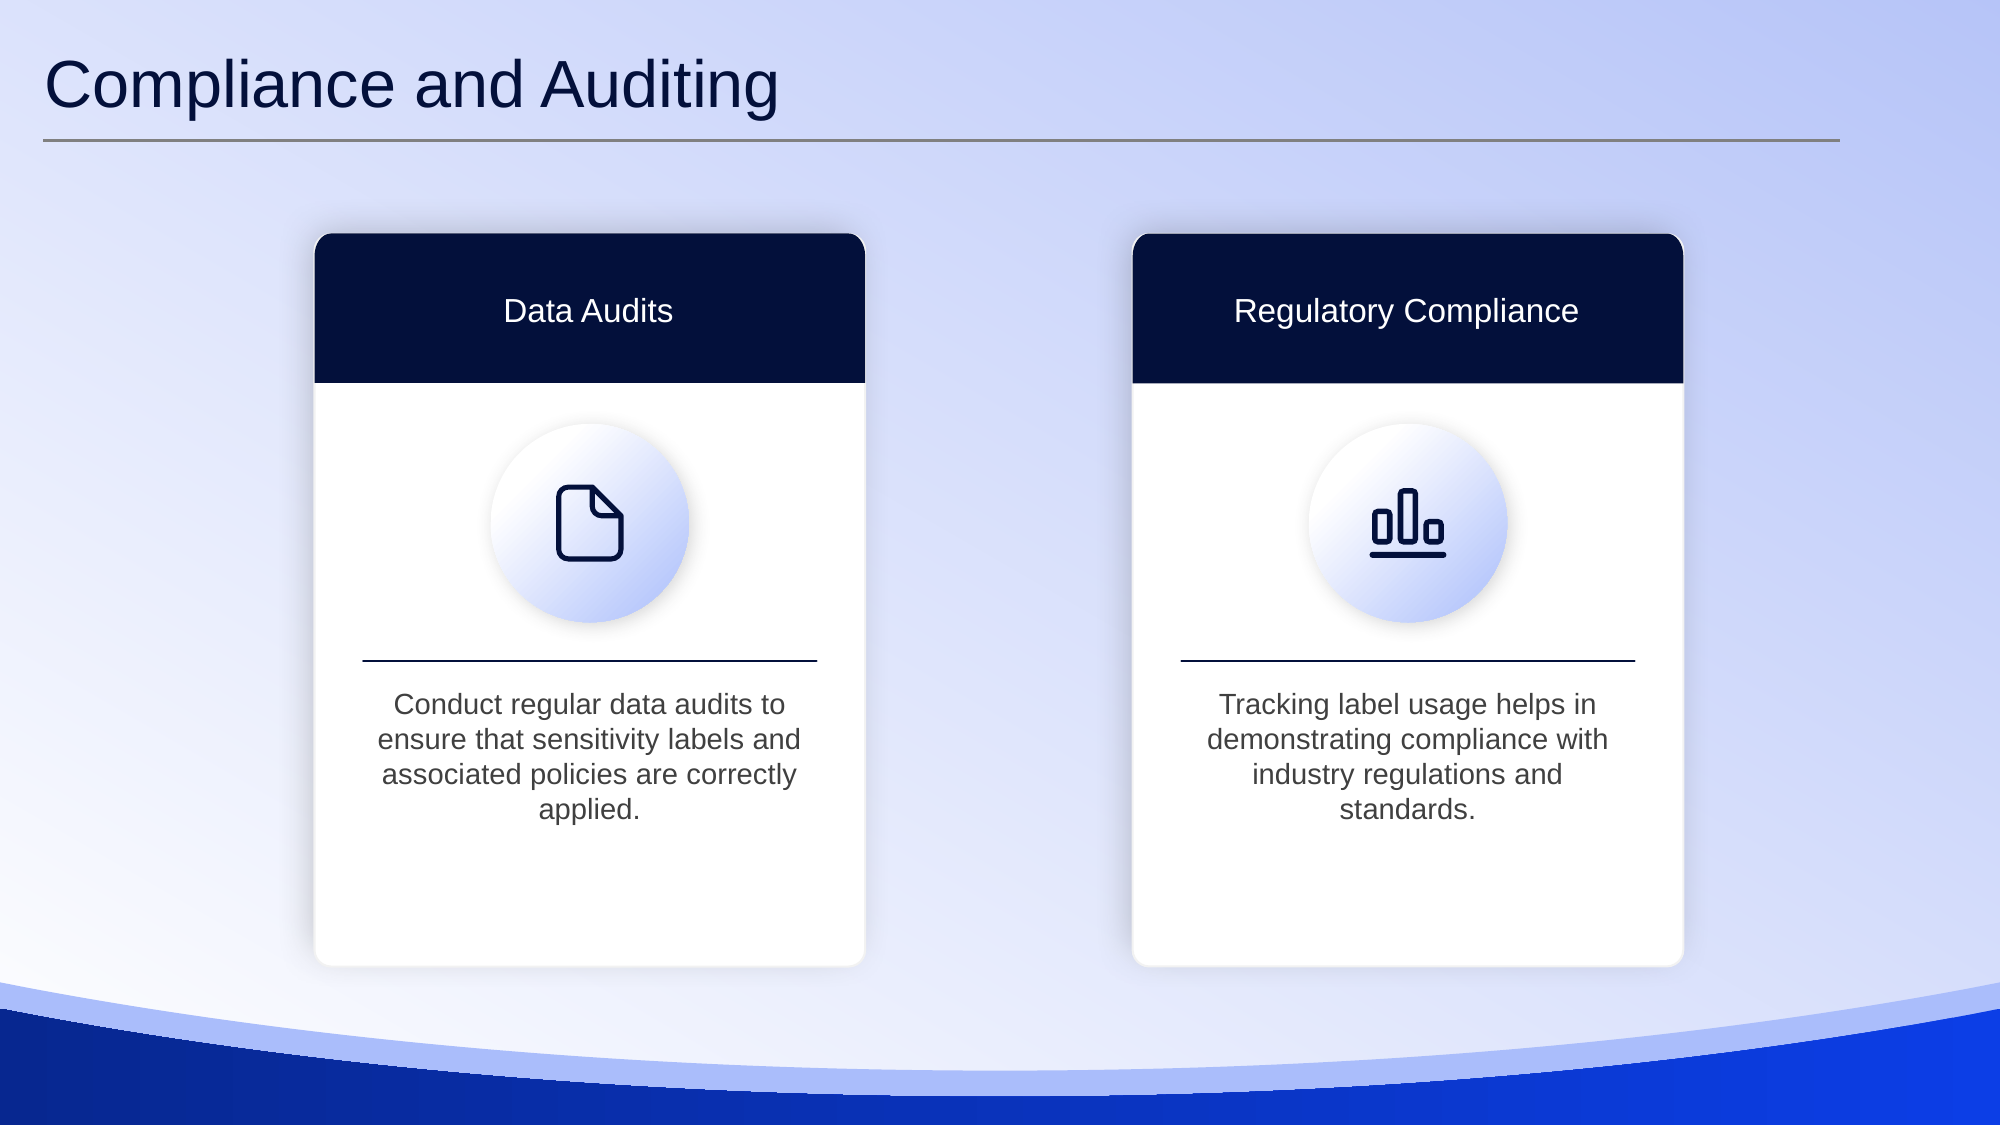

Compliance and Auditing

Data Audits
Regulatory Compliance

Conduct regular data audits to ensure that sensitivity labels and associated policies are correctly applied.
Tracking label usage helps in demonstrating compliance with industry regulations and standards.